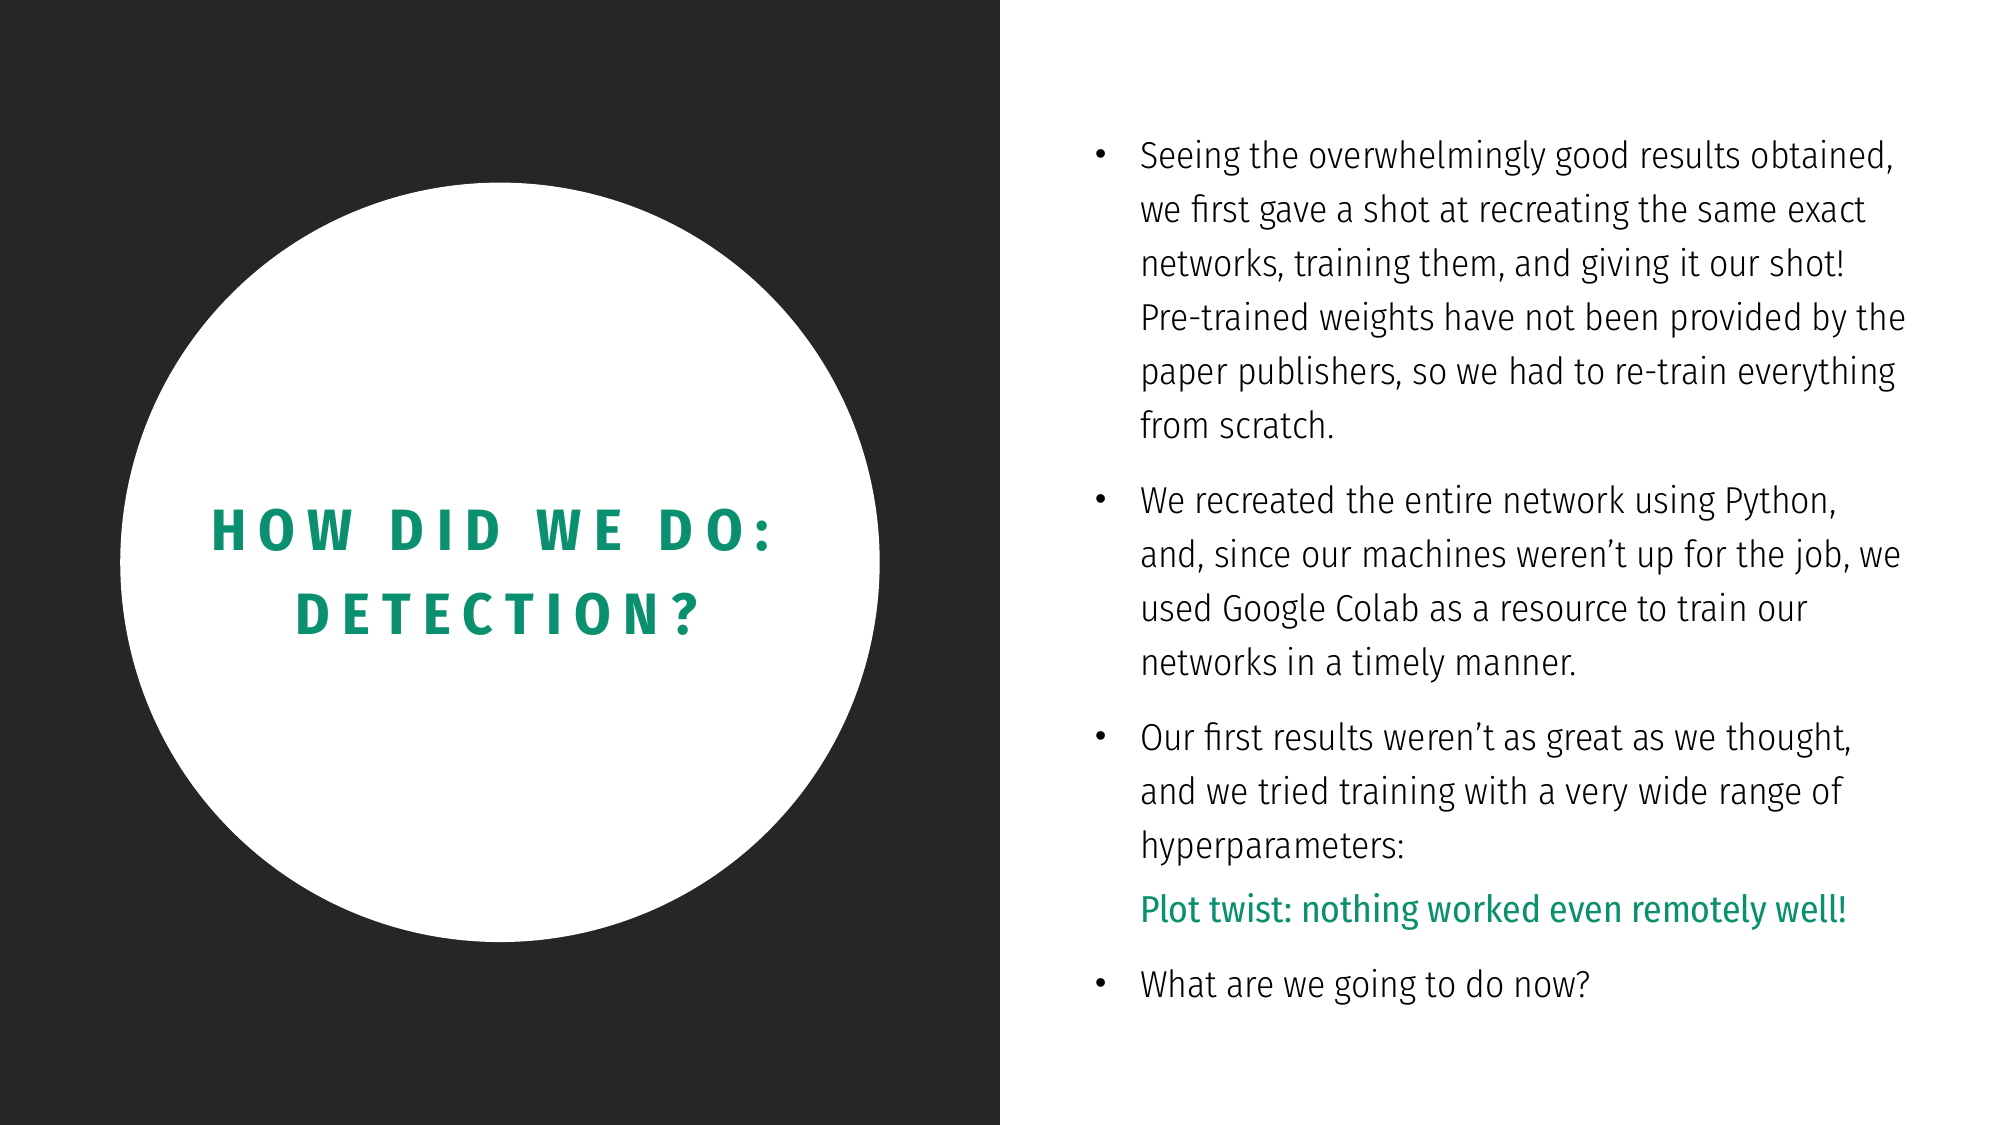

Seeing the overwhelmingly good results obtained, we first gave a shot at recreating the same exact networks, training them, and giving it our shot! Pre-trained weights have not been provided by the paper publishers, so we had to re-train everything from scratch.
We recreated the entire network using Python, and, since our machines weren’t up for the job, we used Google Colab as a resource to train our networks in a timely manner.
Our first results weren’t as great as we thought, and we tried training with a very wide range of hyperparameters:
Plot twist: nothing worked even remotely well!
What are we going to do now?

# How did we do: Detection?